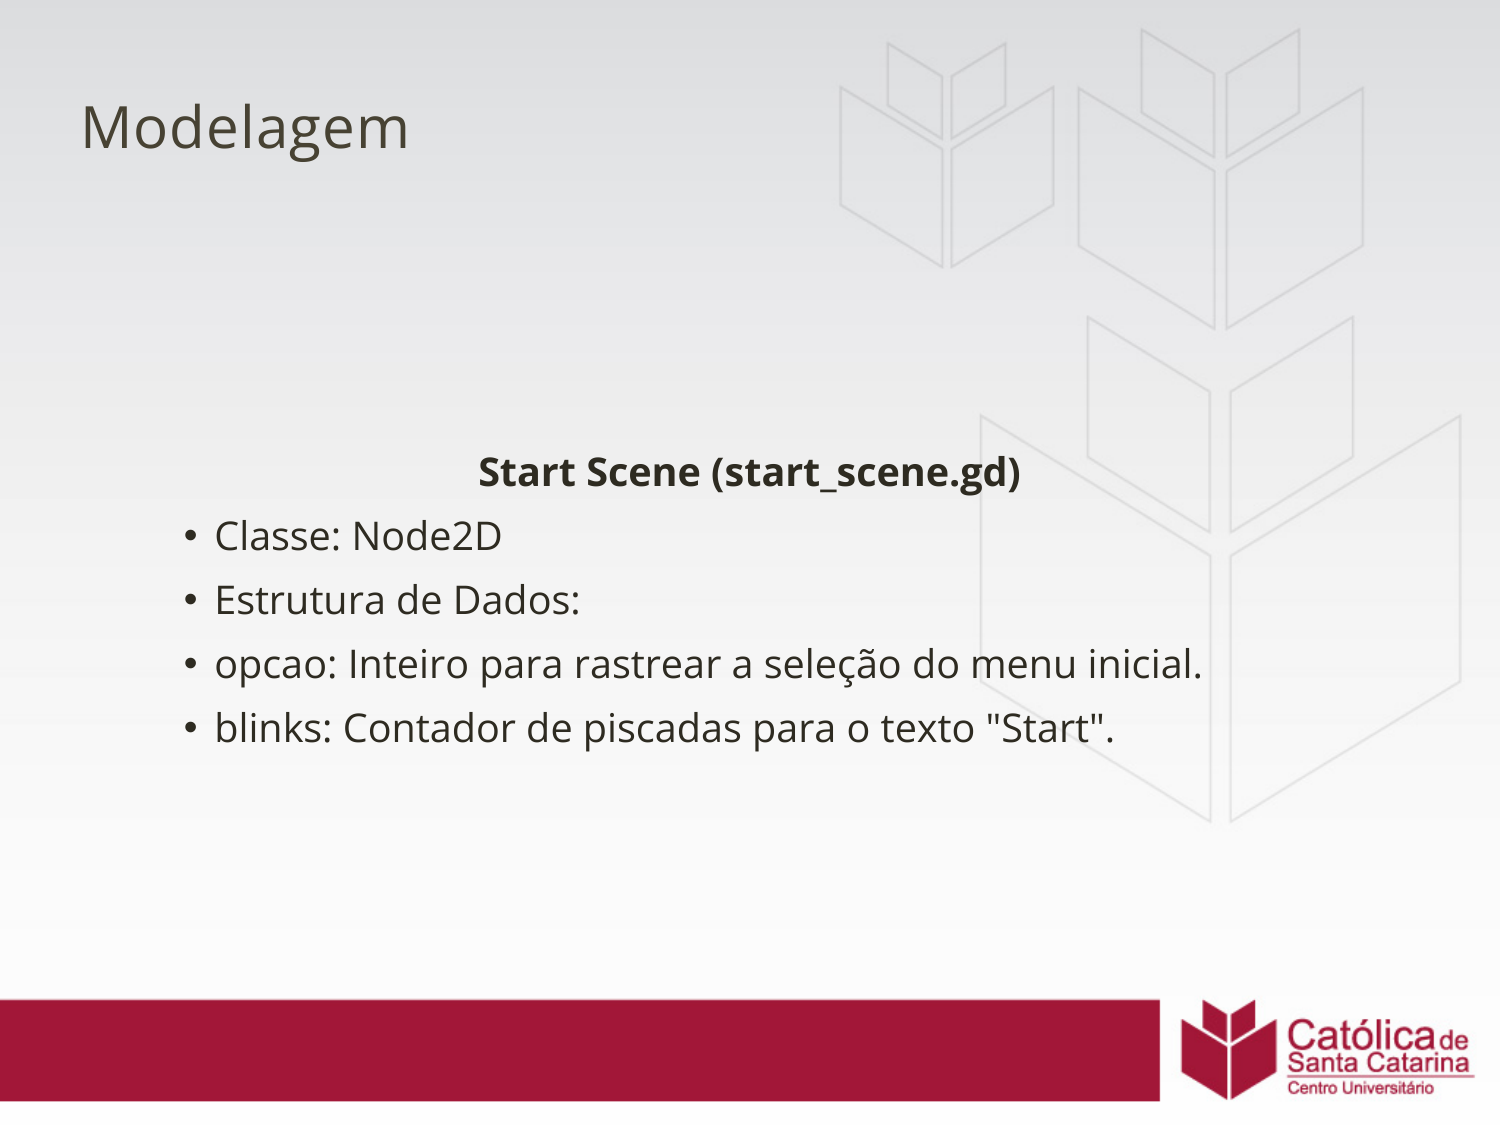

# Modelagem
Start Scene (start_scene.gd)
Classe: Node2D
Estrutura de Dados:
opcao: Inteiro para rastrear a seleção do menu inicial.
blinks: Contador de piscadas para o texto "Start".